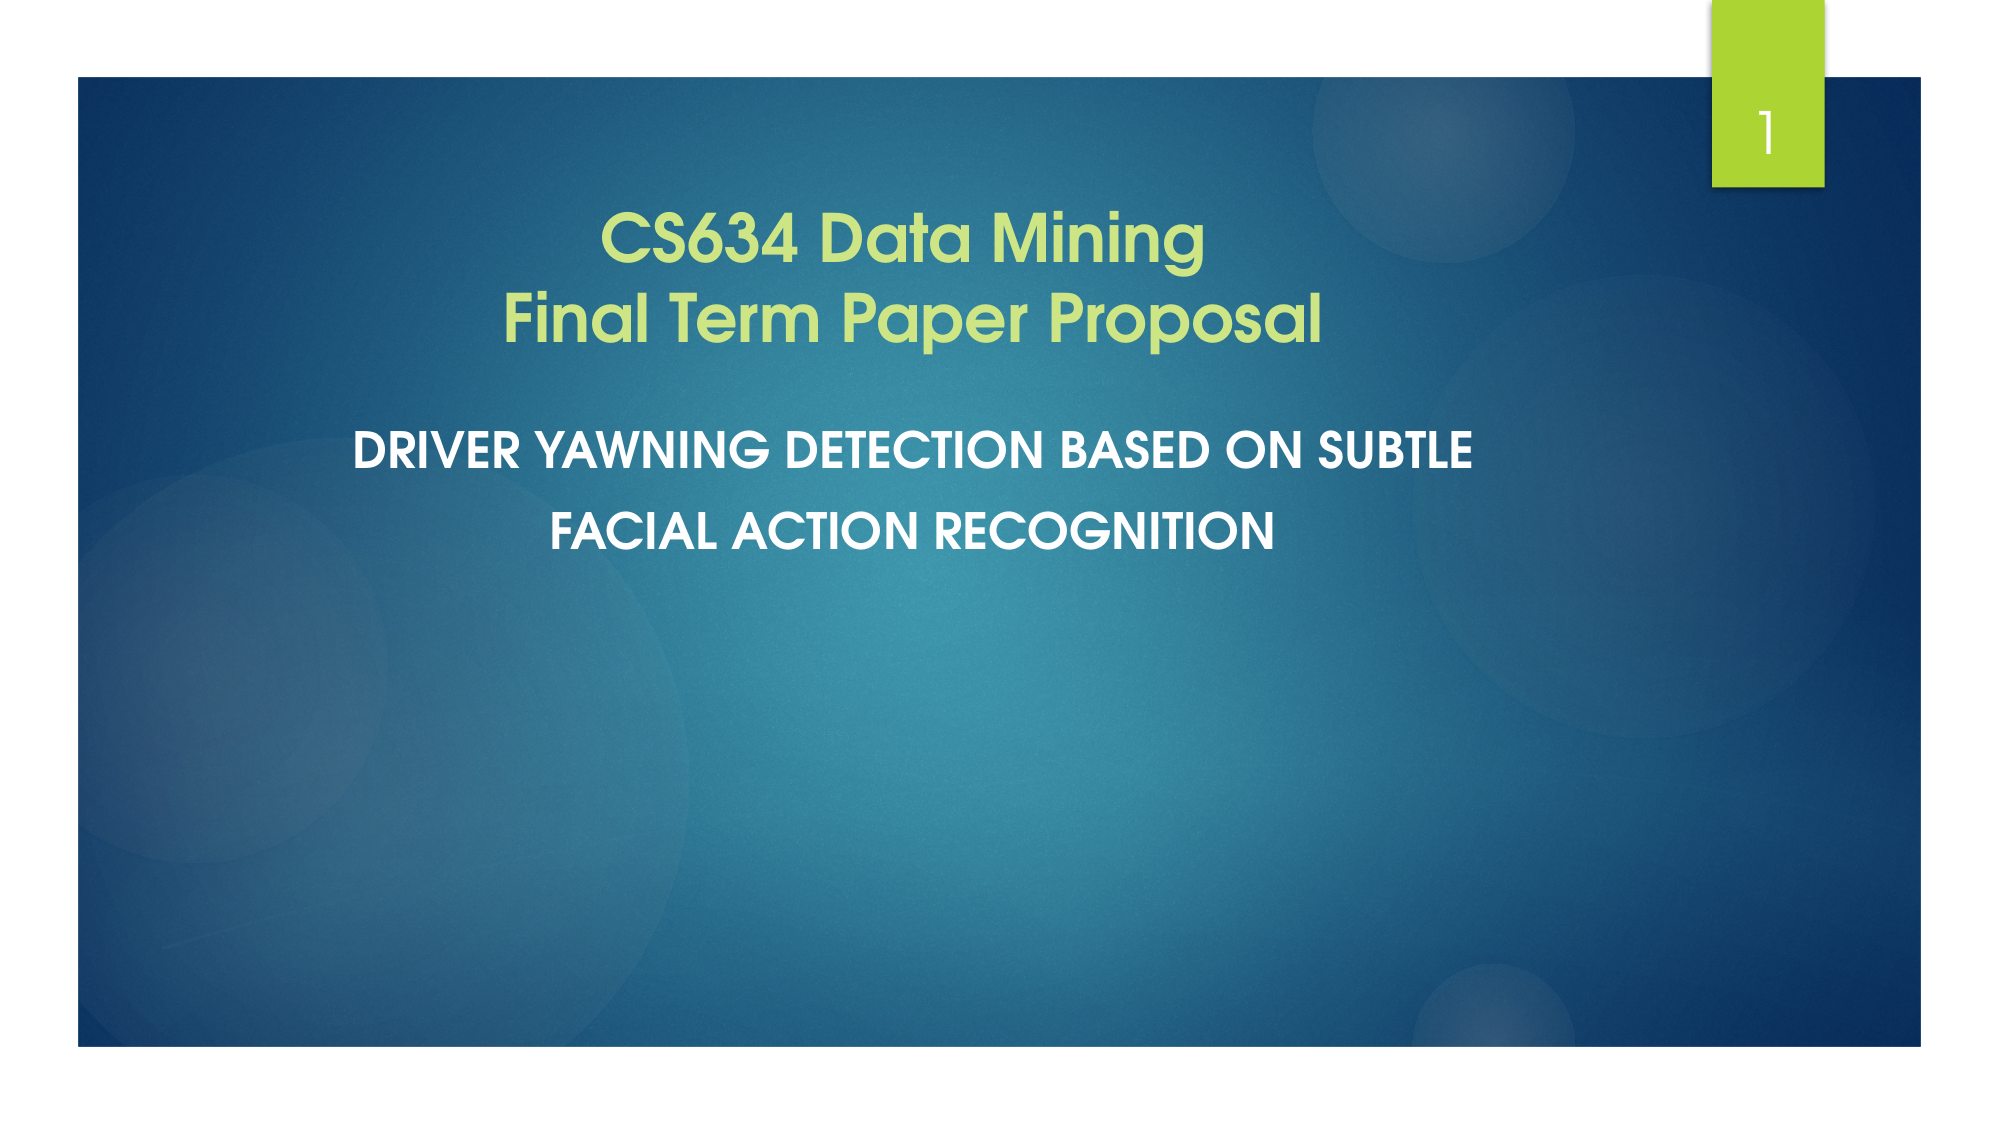

1
# CS634 Data Mining Final Term Paper Proposal
Driver Yawning Detection Based on Subtle
Facial Action Recognition